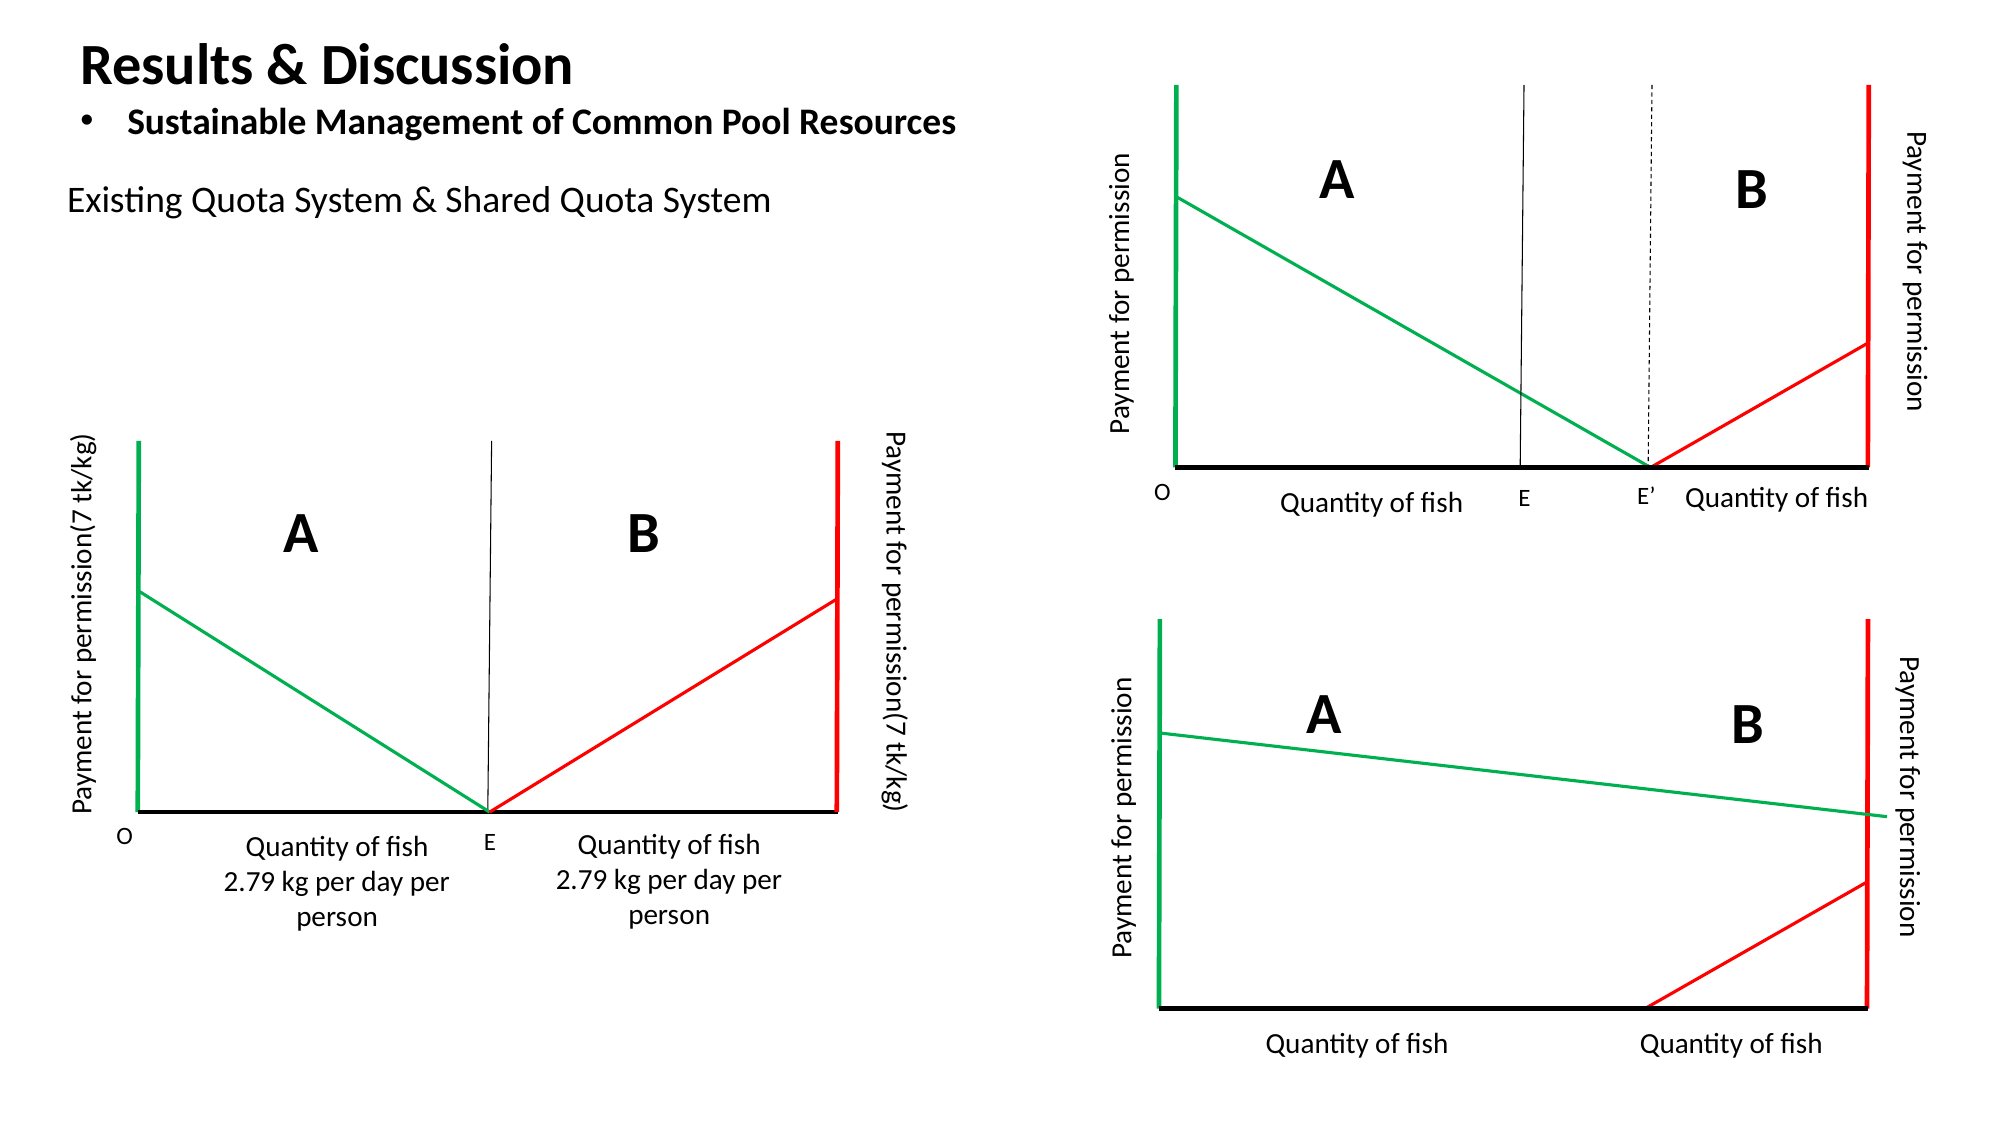

Results & Discussion
Sustainable Management of Common Pool Resources
A
B
Payment for permission
Payment for permission
O
Quantity of fish
E’
E
Quantity of fish
Existing Quota System & Shared Quota System
A
B
Payment for permission(7 tk/kg)

O
E
Quantity of fish
2.79 kg per day per person
A
B
Payment for permission
Payment for permission
Quantity of fish
Quantity of fish
Payment for permission(7 tk/kg)

Quantity of fish
2.79 kg per day per person